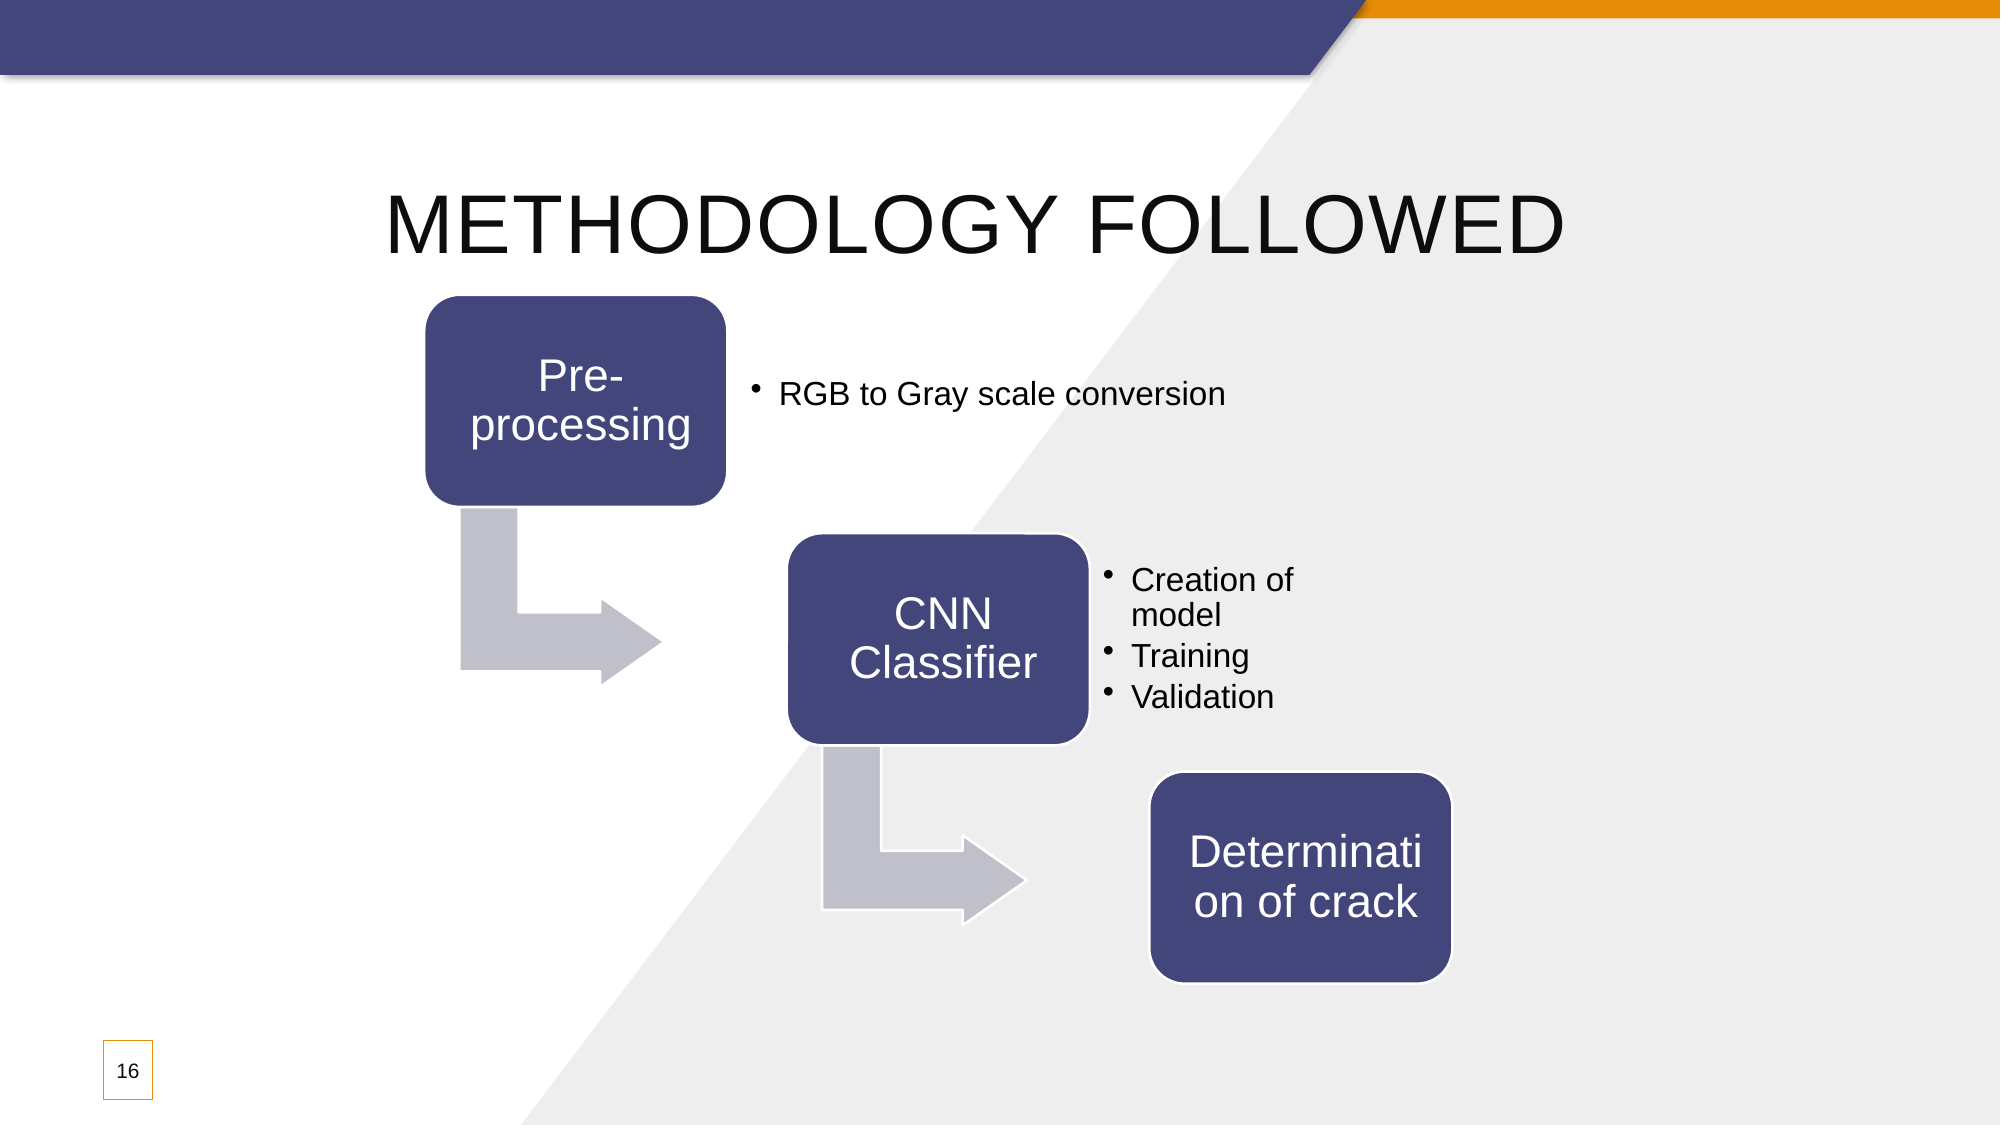

# Methodology followed
Pre-processing
RGB to Gray scale conversion
CNN Classifier
Creation of model
Training
Validation
Determination of crack
16